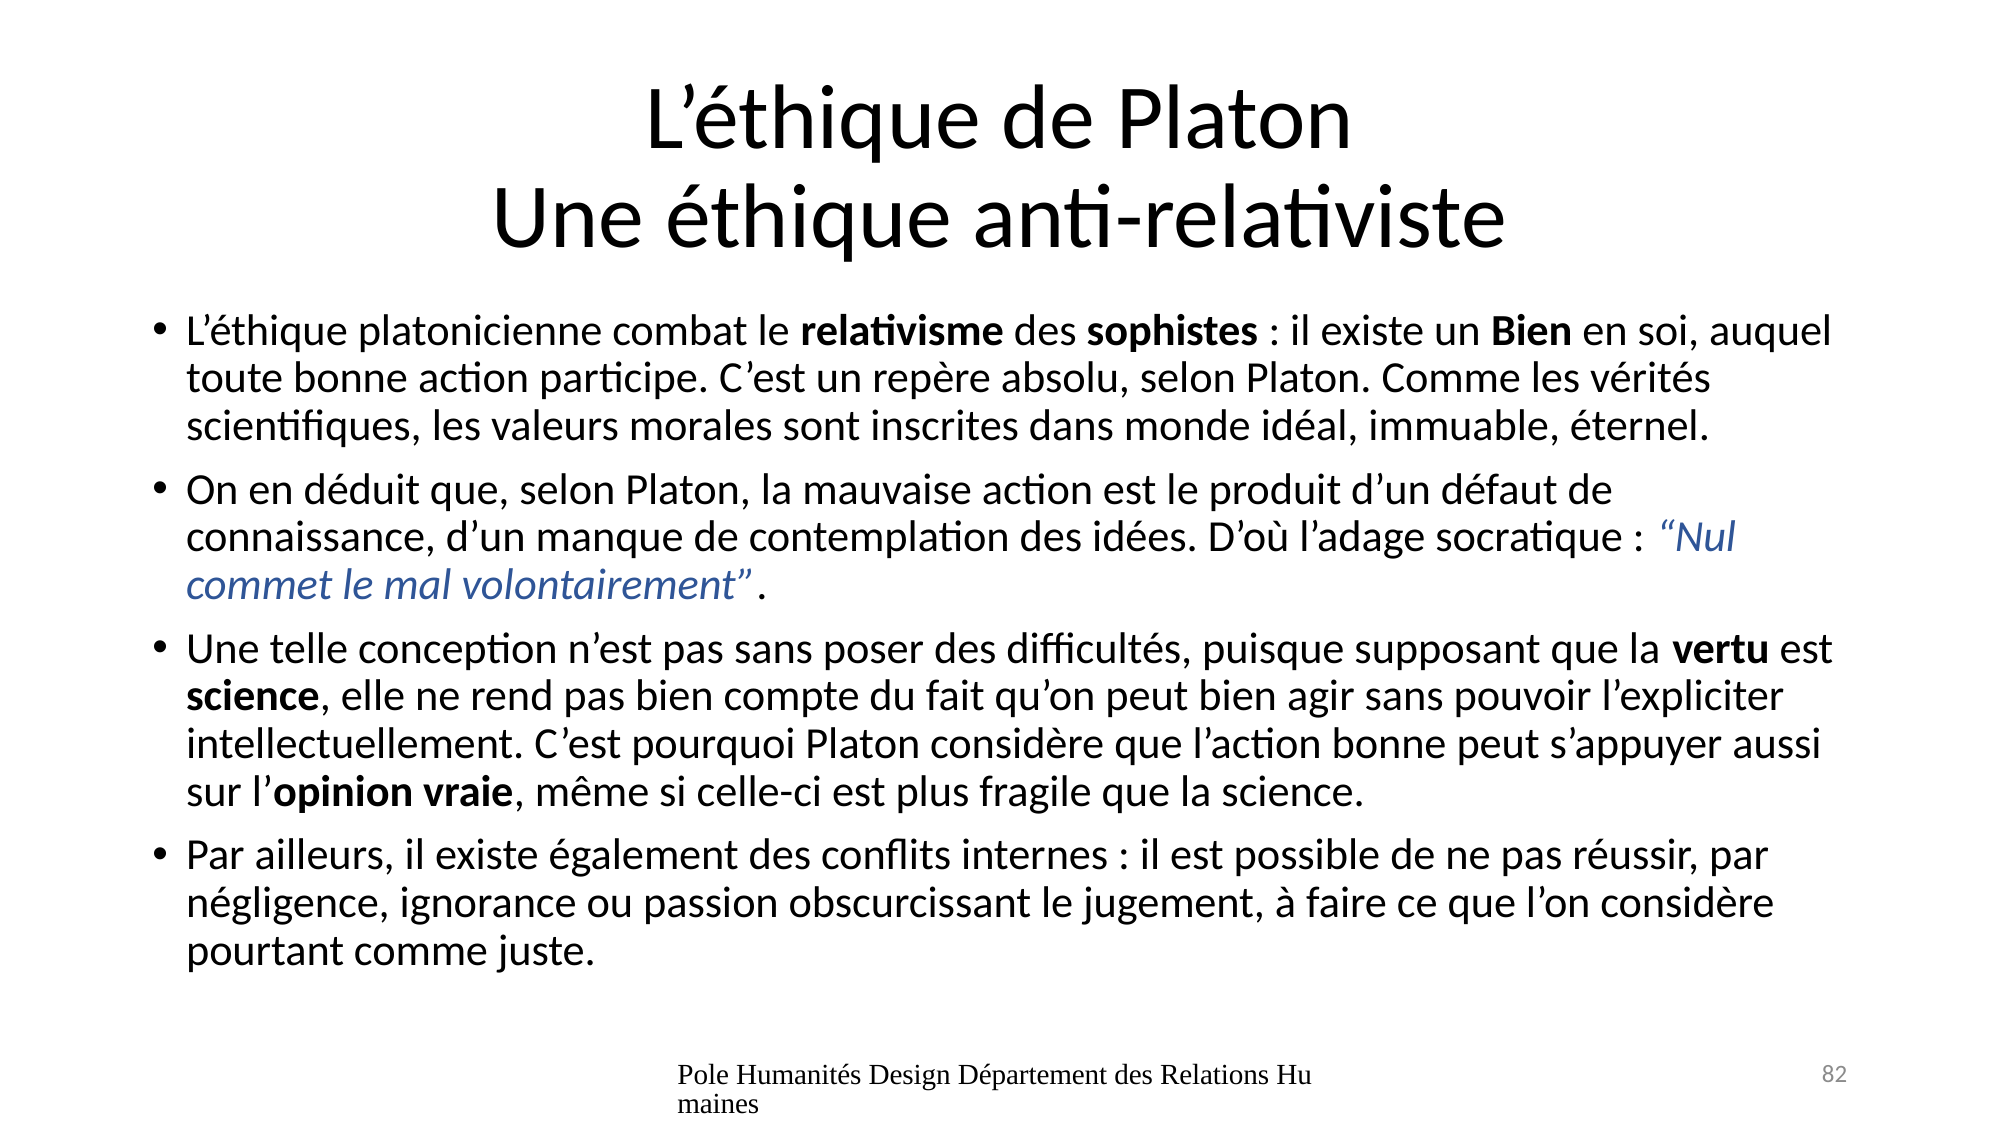

# L’éthique de Platon Une éthique anti-relativiste
L’éthique platonicienne combat le relativisme des sophistes : il existe un Bien en soi, auquel toute bonne action participe. C’est un repère absolu, selon Platon. Comme les vérités scientifiques, les valeurs morales sont inscrites dans monde idéal, immuable, éternel.
On en déduit que, selon Platon, la mauvaise action est le produit d’un défaut de connaissance, d’un manque de contemplation des idées. D’où l’adage socratique : “Nul commet le mal volontairement”.
Une telle conception n’est pas sans poser des difficultés, puisque supposant que la vertu est science, elle ne rend pas bien compte du fait qu’on peut bien agir sans pouvoir l’expliciter intellectuellement. C’est pourquoi Platon considère que l’action bonne peut s’appuyer aussi sur l’opinion vraie, même si celle-ci est plus fragile que la science.
Par ailleurs, il existe également des conflits internes : il est possible de ne pas réussir, par négligence, ignorance ou passion obscurcissant le jugement, à faire ce que l’on considère pourtant comme juste.
Pole Humanités Design Département des Relations Humaines
82